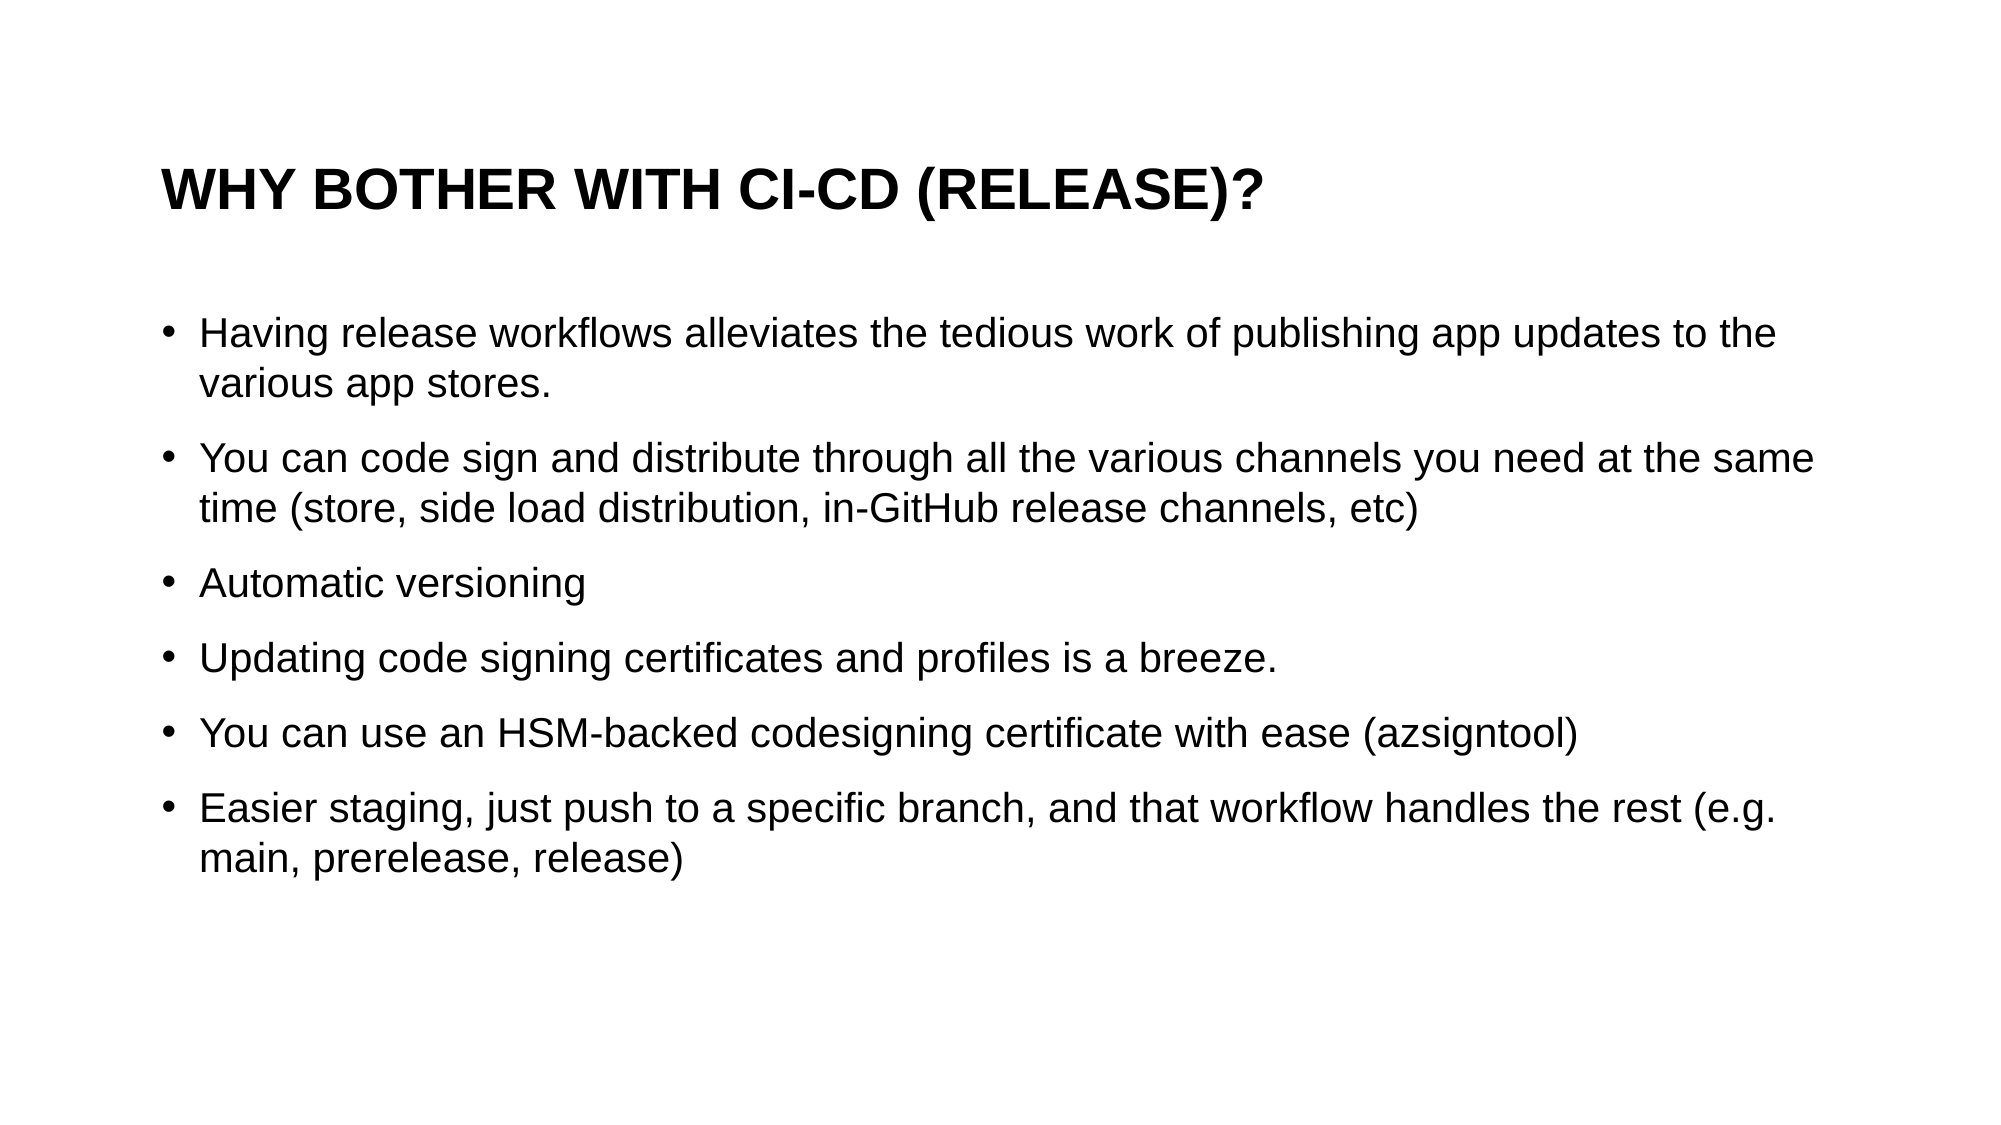

# Why bother with CI-CD (release)?
Having release workflows alleviates the tedious work of publishing app updates to the various app stores.
You can code sign and distribute through all the various channels you need at the same time (store, side load distribution, in-GitHub release channels, etc)
Automatic versioning
Updating code signing certificates and profiles is a breeze.
You can use an HSM-backed codesigning certificate with ease (azsigntool)
Easier staging, just push to a specific branch, and that workflow handles the rest (e.g. main, prerelease, release)